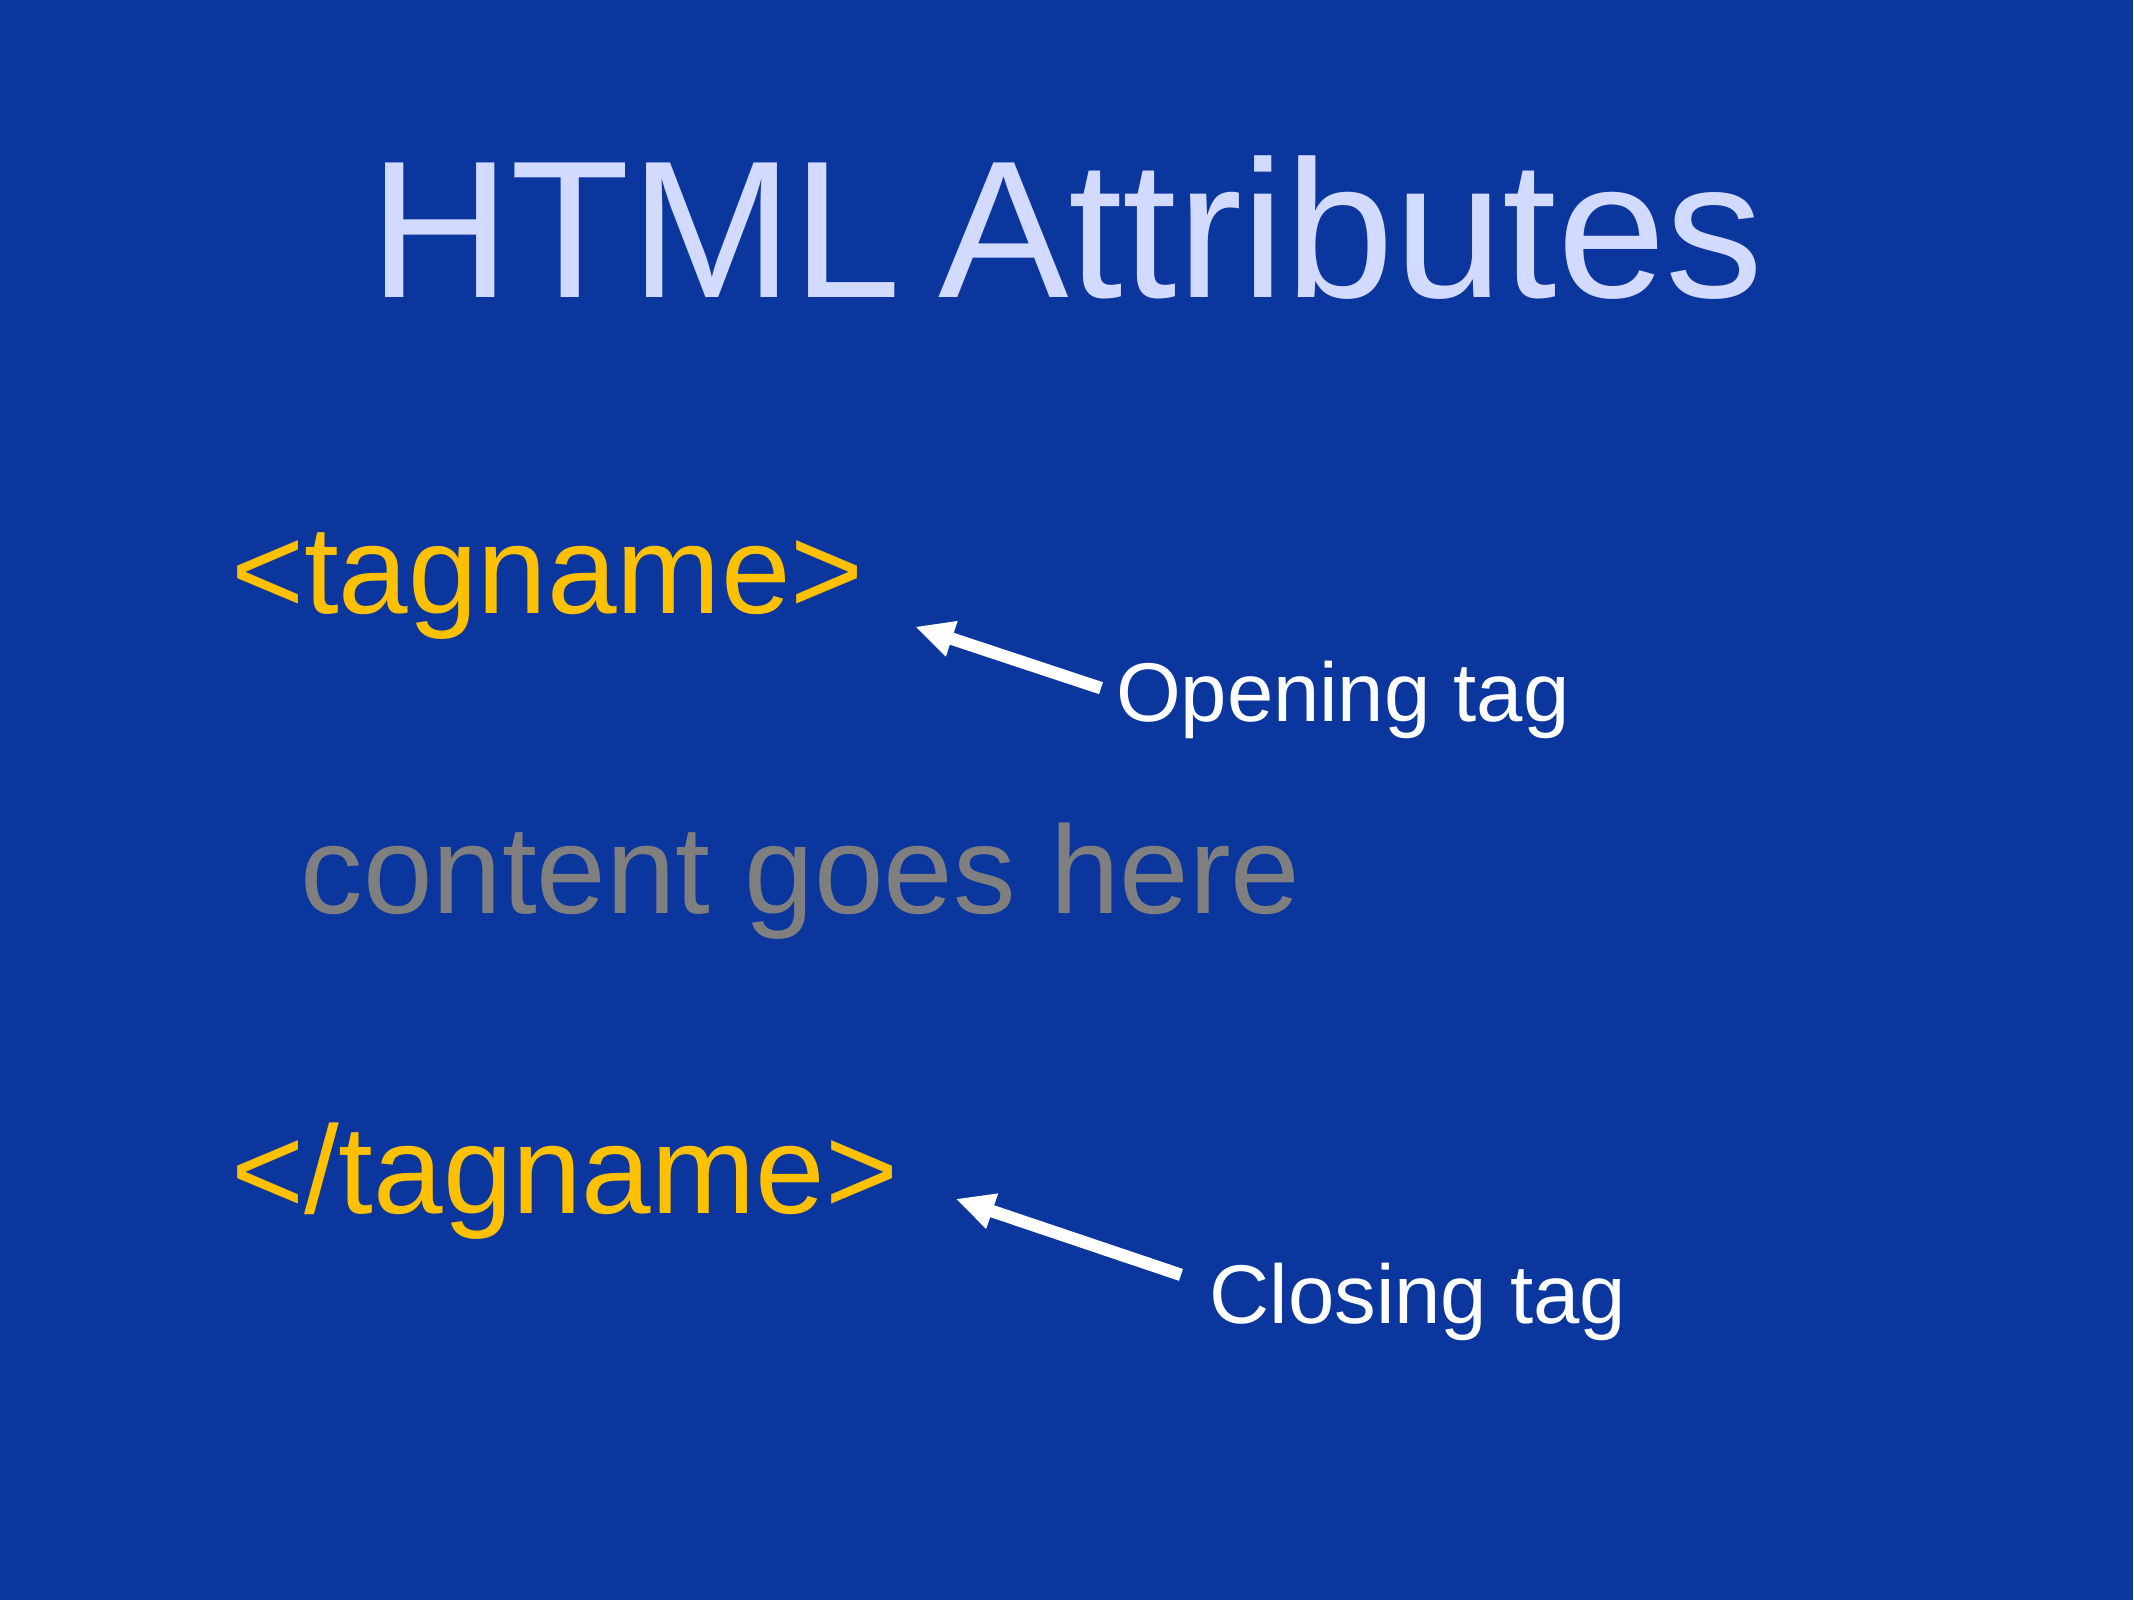

# HTML Attributes
<tagname>

  content goes here

</tagname>
Opening tag
Closing tag